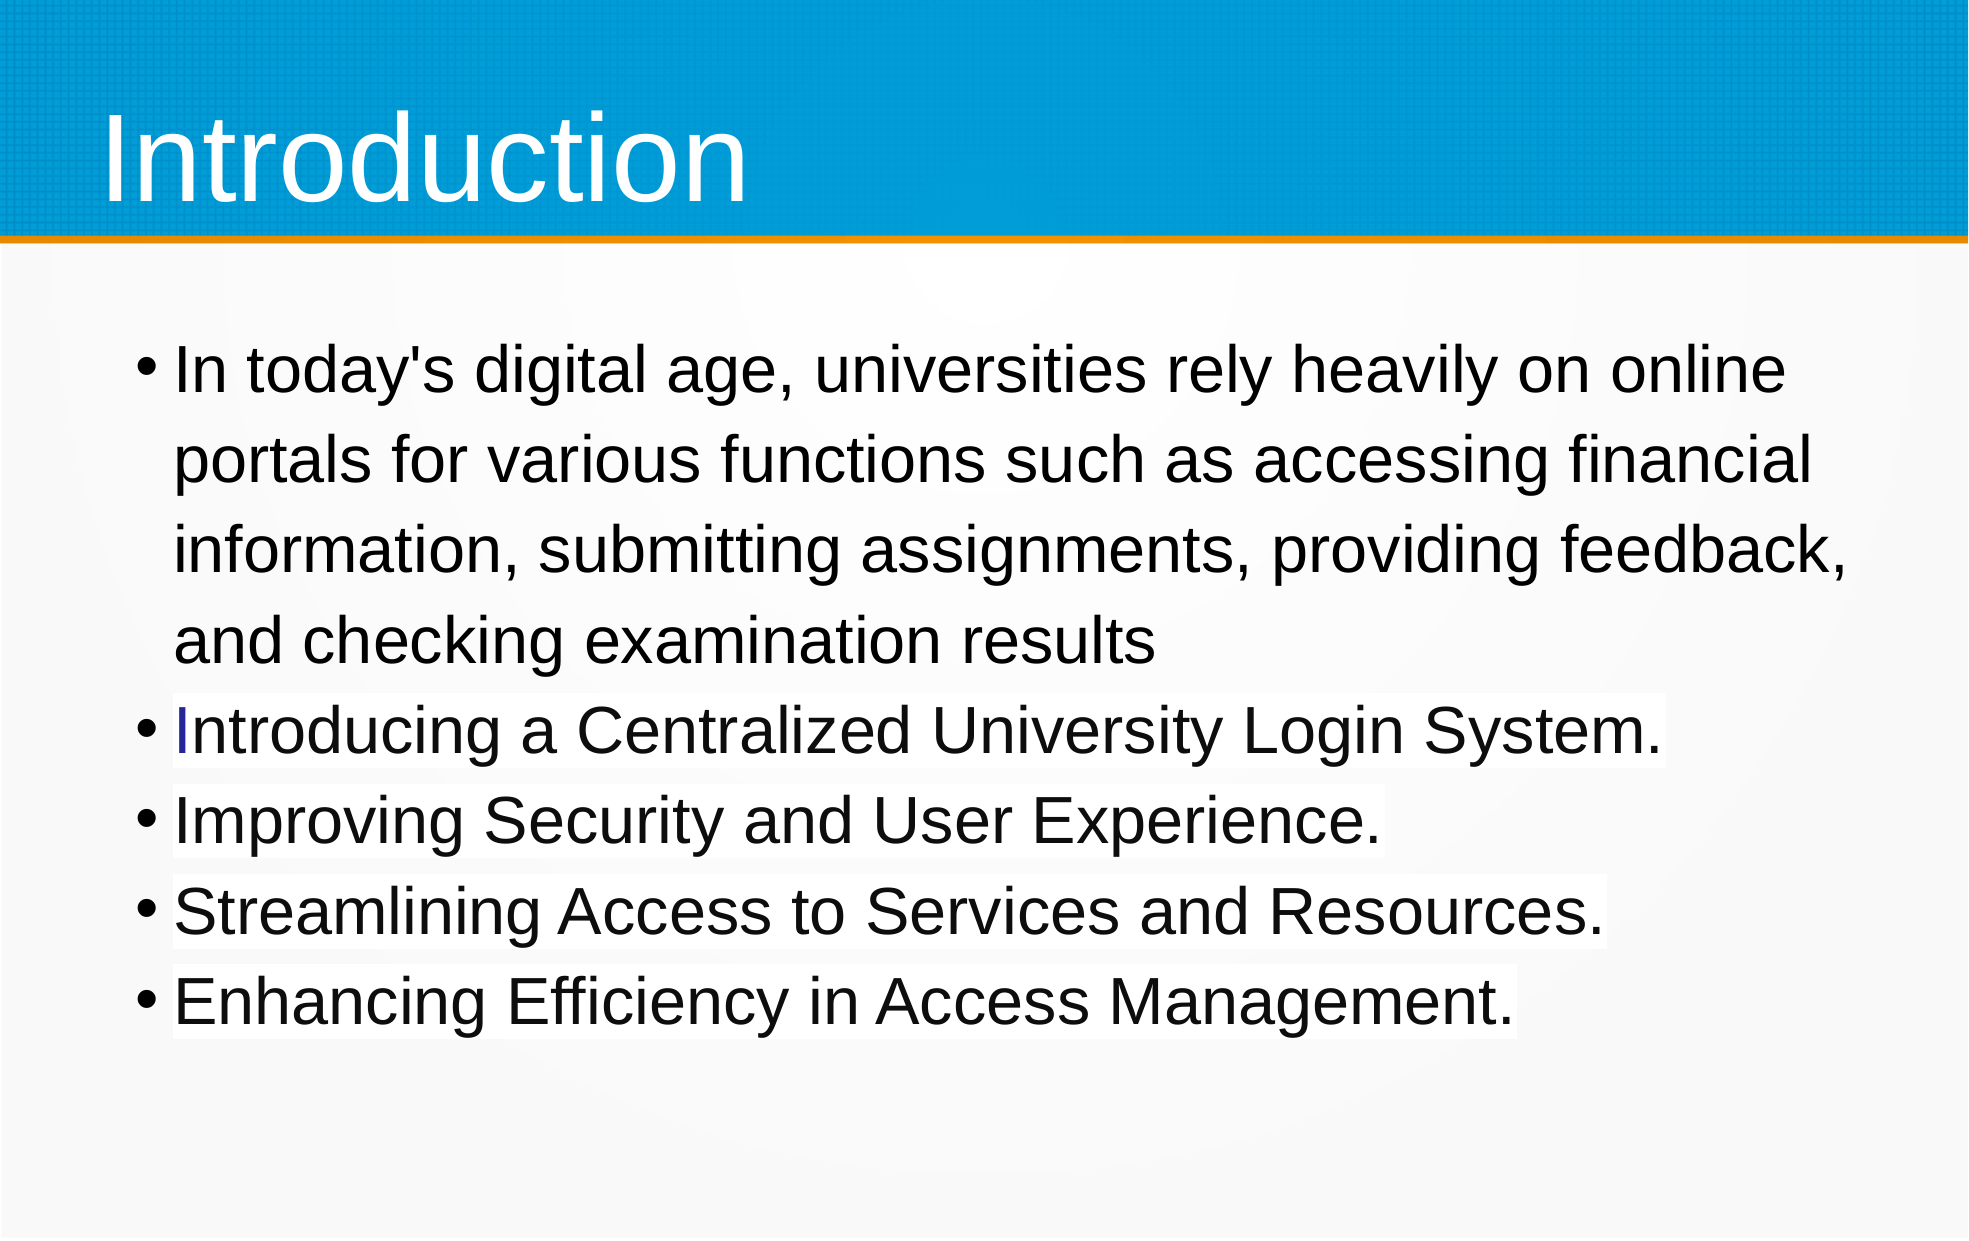

# Introduction
In today's digital age, universities rely heavily on online portals for various functions such as accessing financial information, submitting assignments, providing feedback, and checking examination results
Introducing a Centralized University Login System.
Improving Security and User Experience.
Streamlining Access to Services and Resources.
Enhancing Efficiency in Access Management.